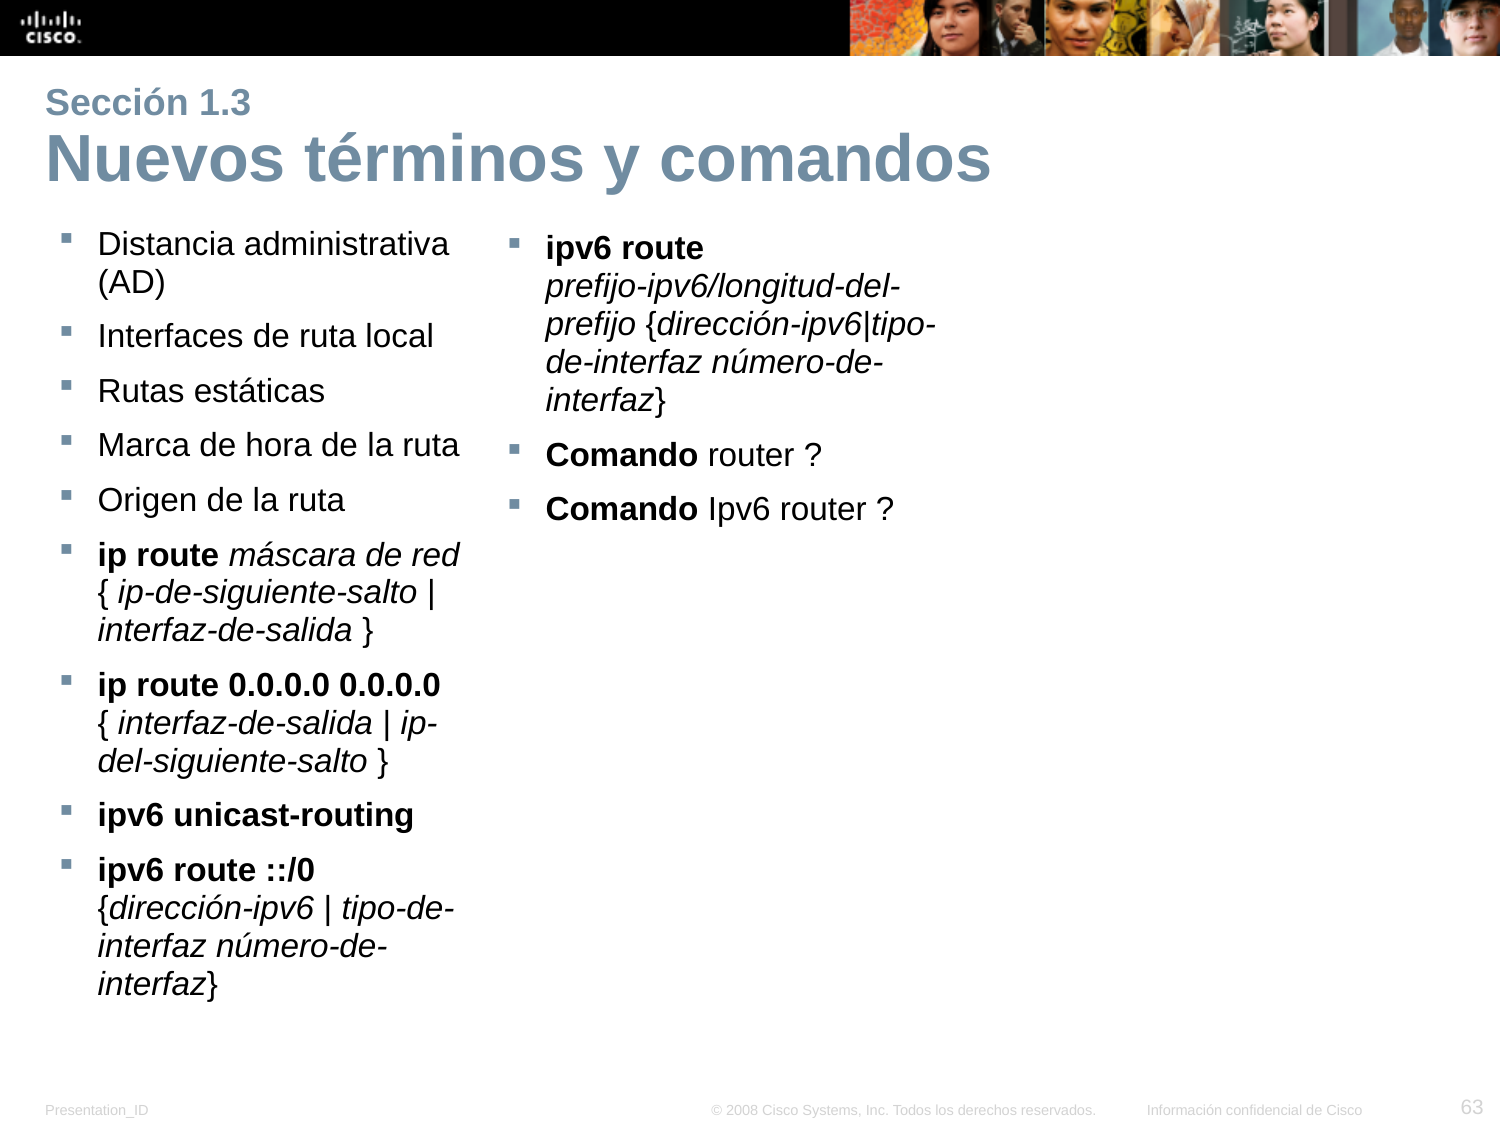

# Sección 1.3 Nuevos términos y comandos
Distancia administrativa (AD)
Interfaces de ruta local
Rutas estáticas
Marca de hora de la ruta
Origen de la ruta
ip route máscara de red { ip-de-siguiente-salto | interfaz-de-salida }
ip route 0.0.0.0 0.0.0.0 { interfaz-de-salida | ip-del-siguiente-salto }
ipv6 unicast-routing
ipv6 route ::/0 {dirección-ipv6 | tipo-de-interfaz número-de-interfaz}

ipv6 route prefijo-ipv6/longitud-del-prefijo {dirección-ipv6|tipo-de-interfaz número-de-interfaz}
Comando router ?
Comando Ipv6 router ?